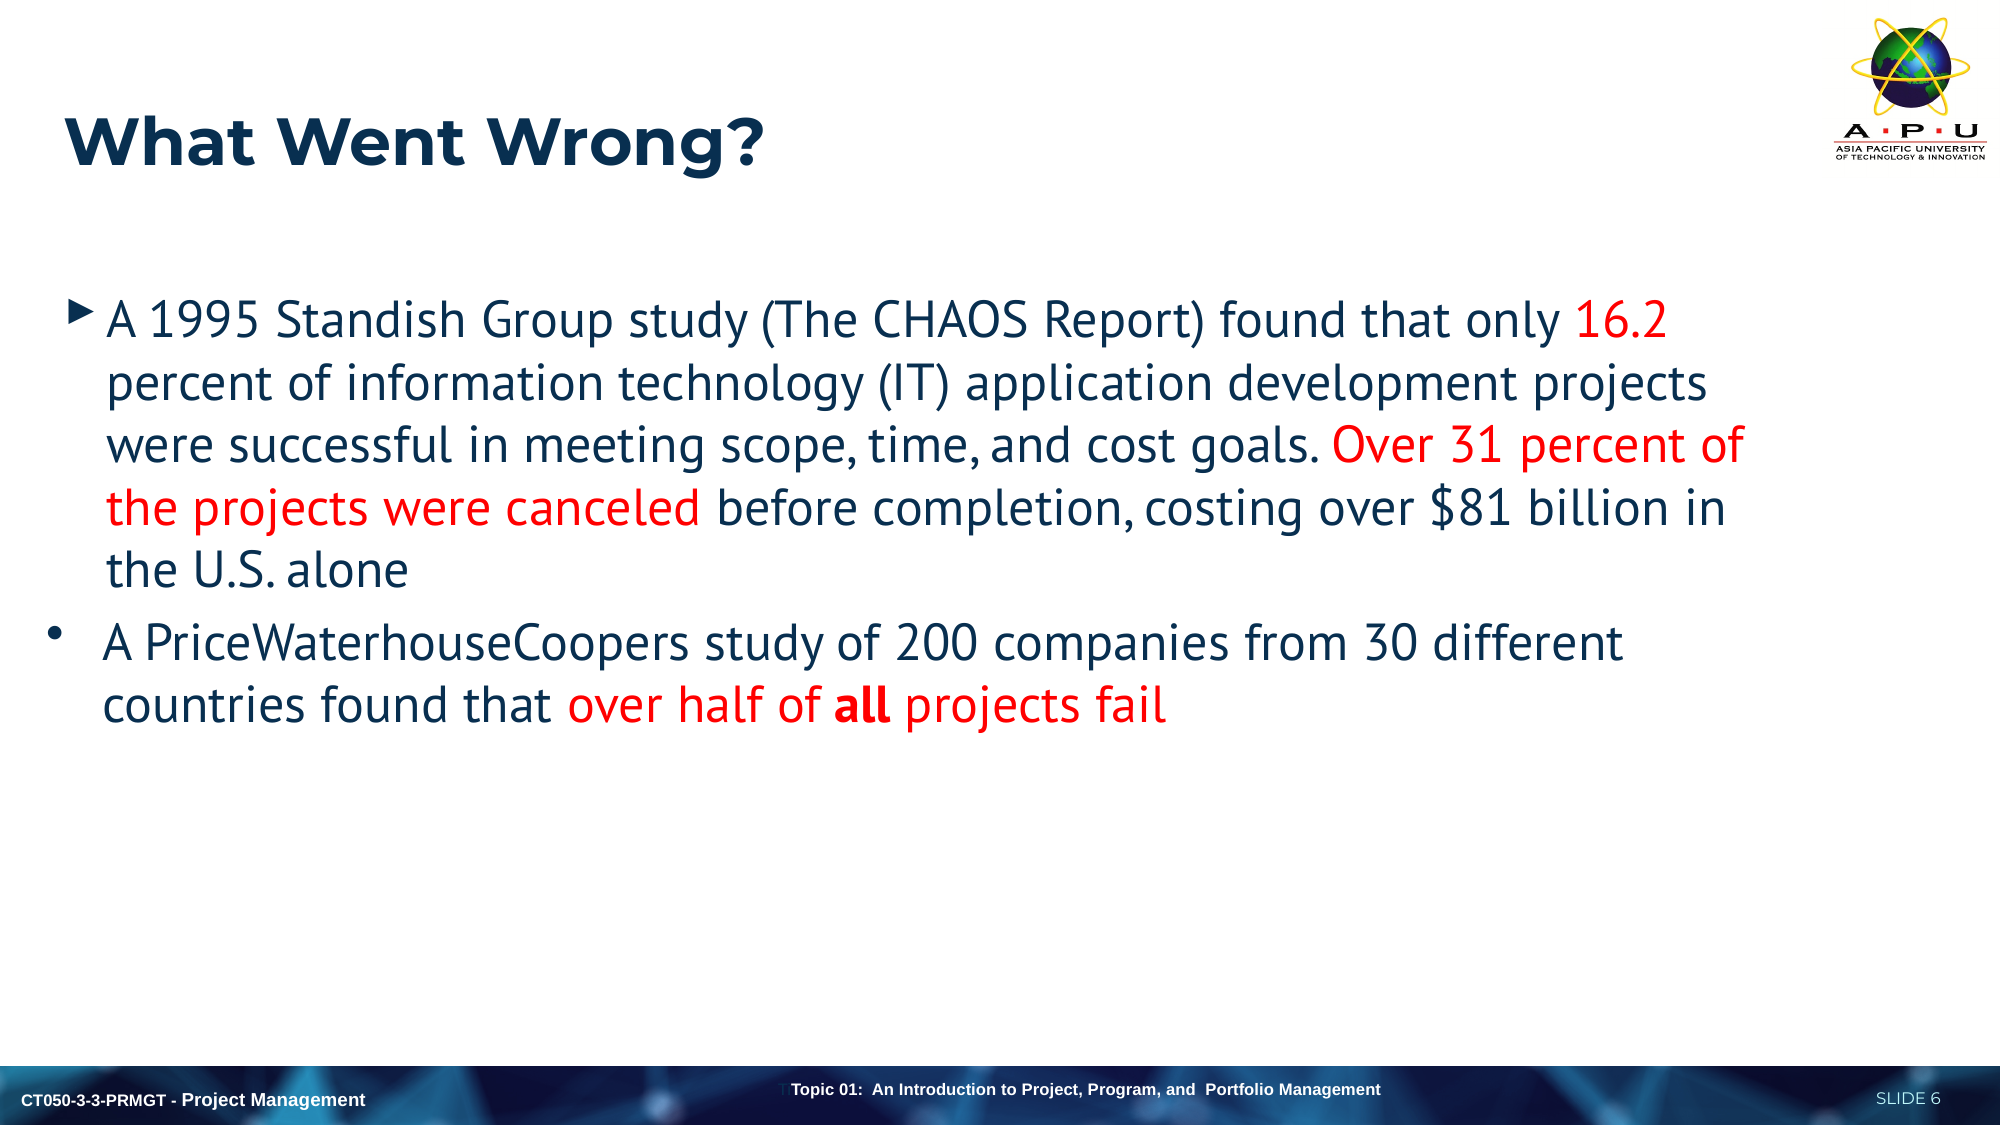

# What Went Wrong?
A 1995 Standish Group study (The CHAOS Report) found that only 16.2 percent of information technology (IT) application development projects were successful in meeting scope, time, and cost goals. Over 31 percent of the projects were canceled before completion, costing over $81 billion in the U.S. alone
A PriceWaterhouseCoopers study of 200 companies from 30 different countries found that over half of all projects fail